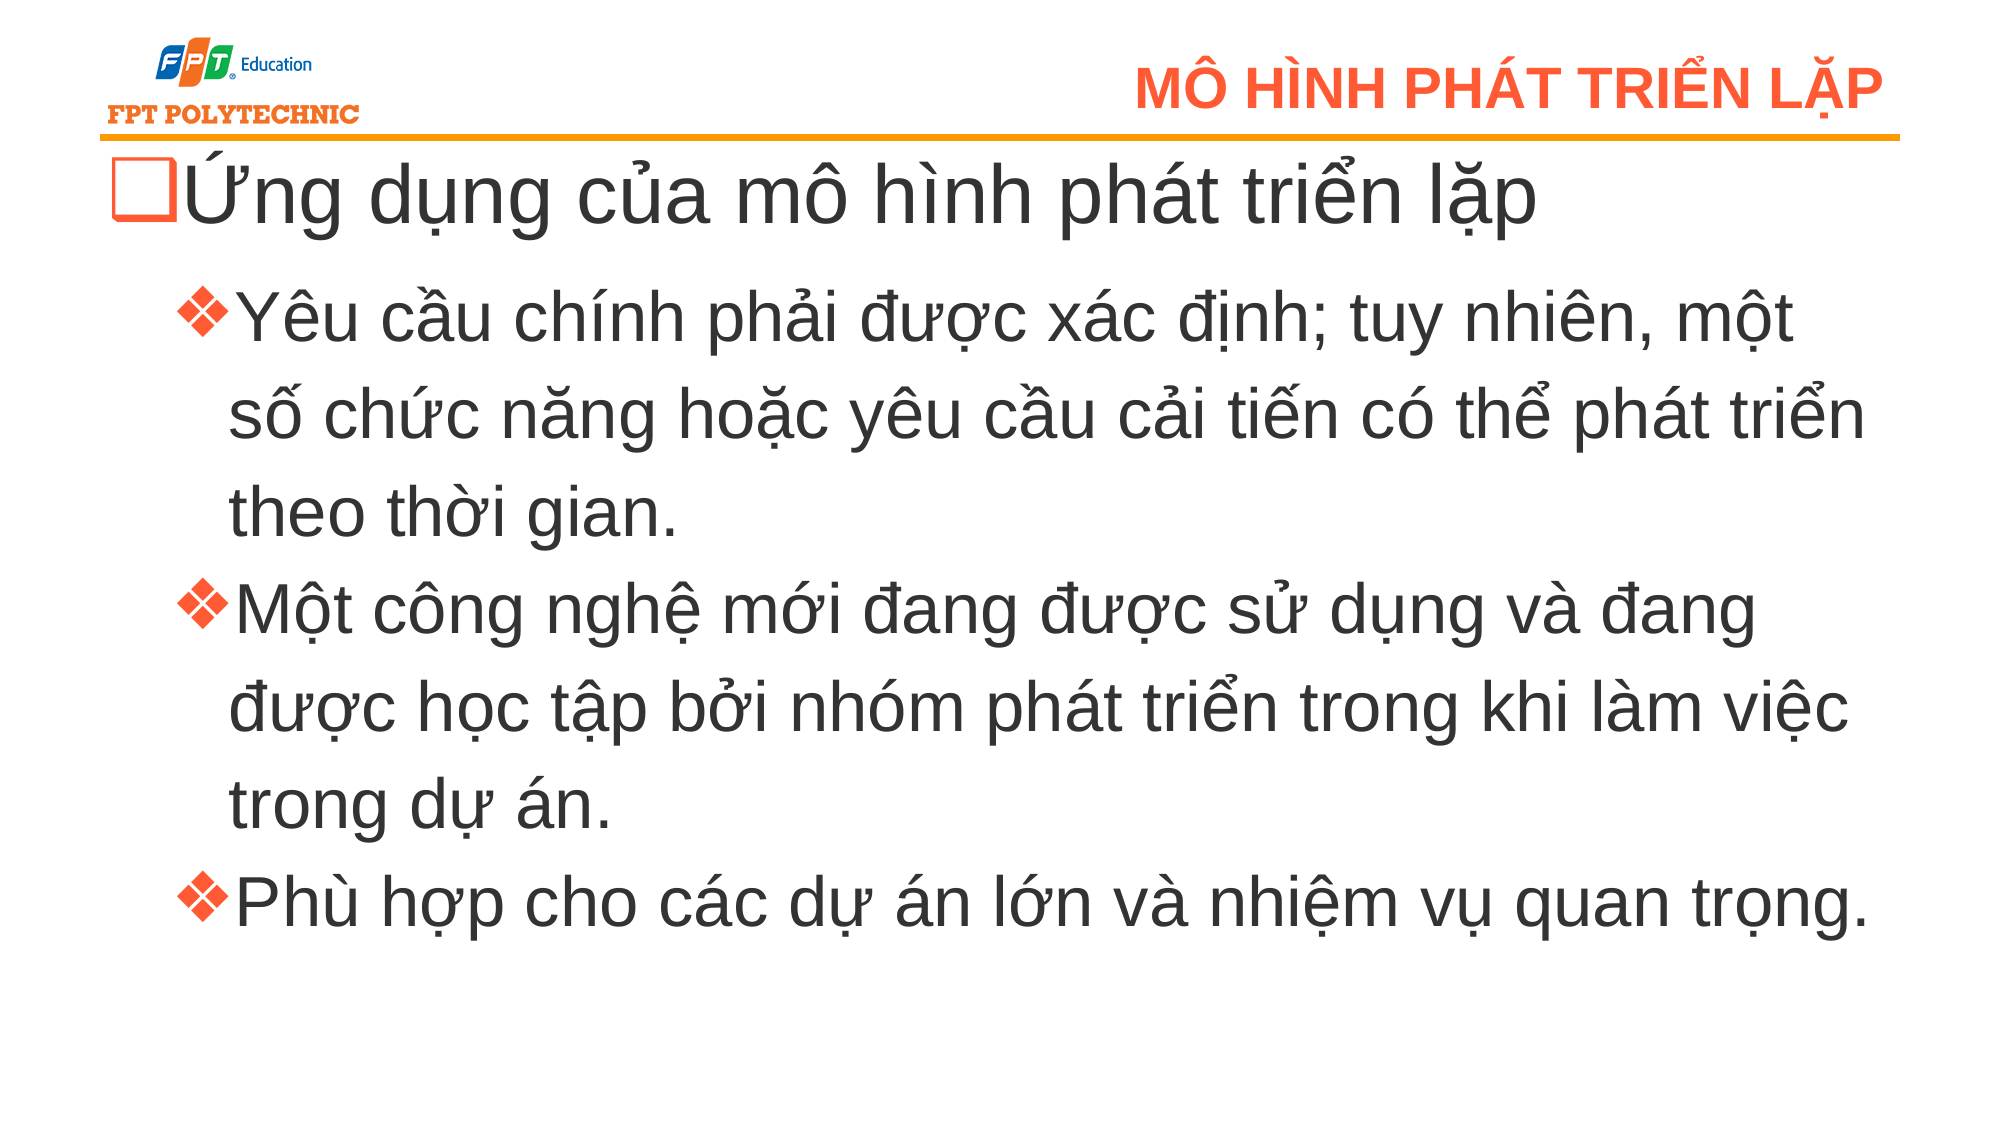

# Mô hình phát triển lặp
Ứng dụng của mô hình phát triển lặp
Yêu cầu chính phải được xác định; tuy nhiên, một số chức năng hoặc yêu cầu cải tiến có thể phát triển theo thời gian.
Một công nghệ mới đang được sử dụng và đang được học tập bởi nhóm phát triển trong khi làm việc trong dự án.
Phù hợp cho các dự án lớn và nhiệm vụ quan trọng.